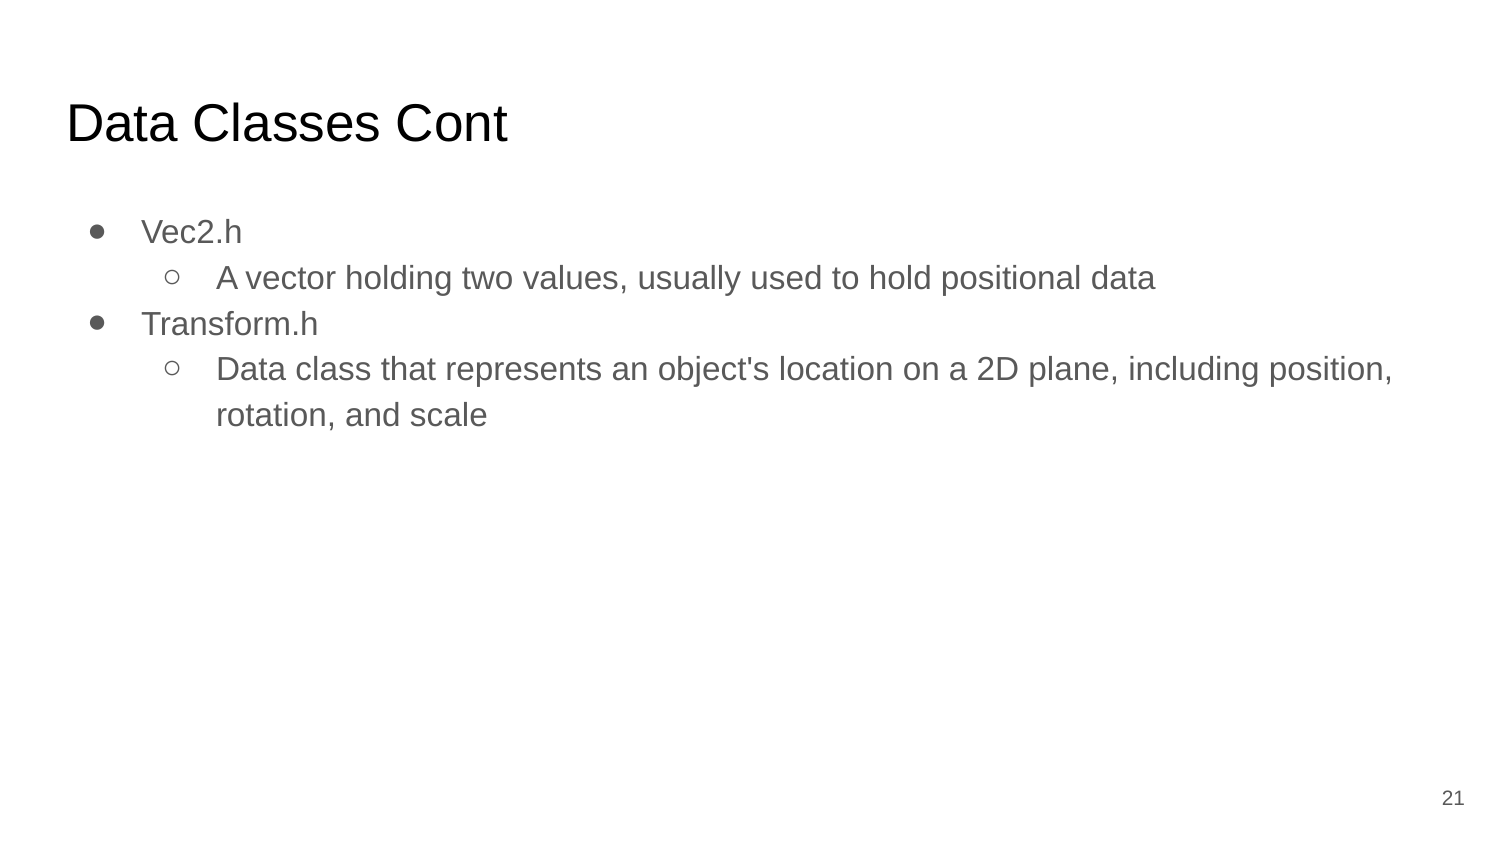

# Data Classes Cont
Vec2.h
A vector holding two values, usually used to hold positional data
Transform.h
Data class that represents an object's location on a 2D plane, including position, rotation, and scale
21